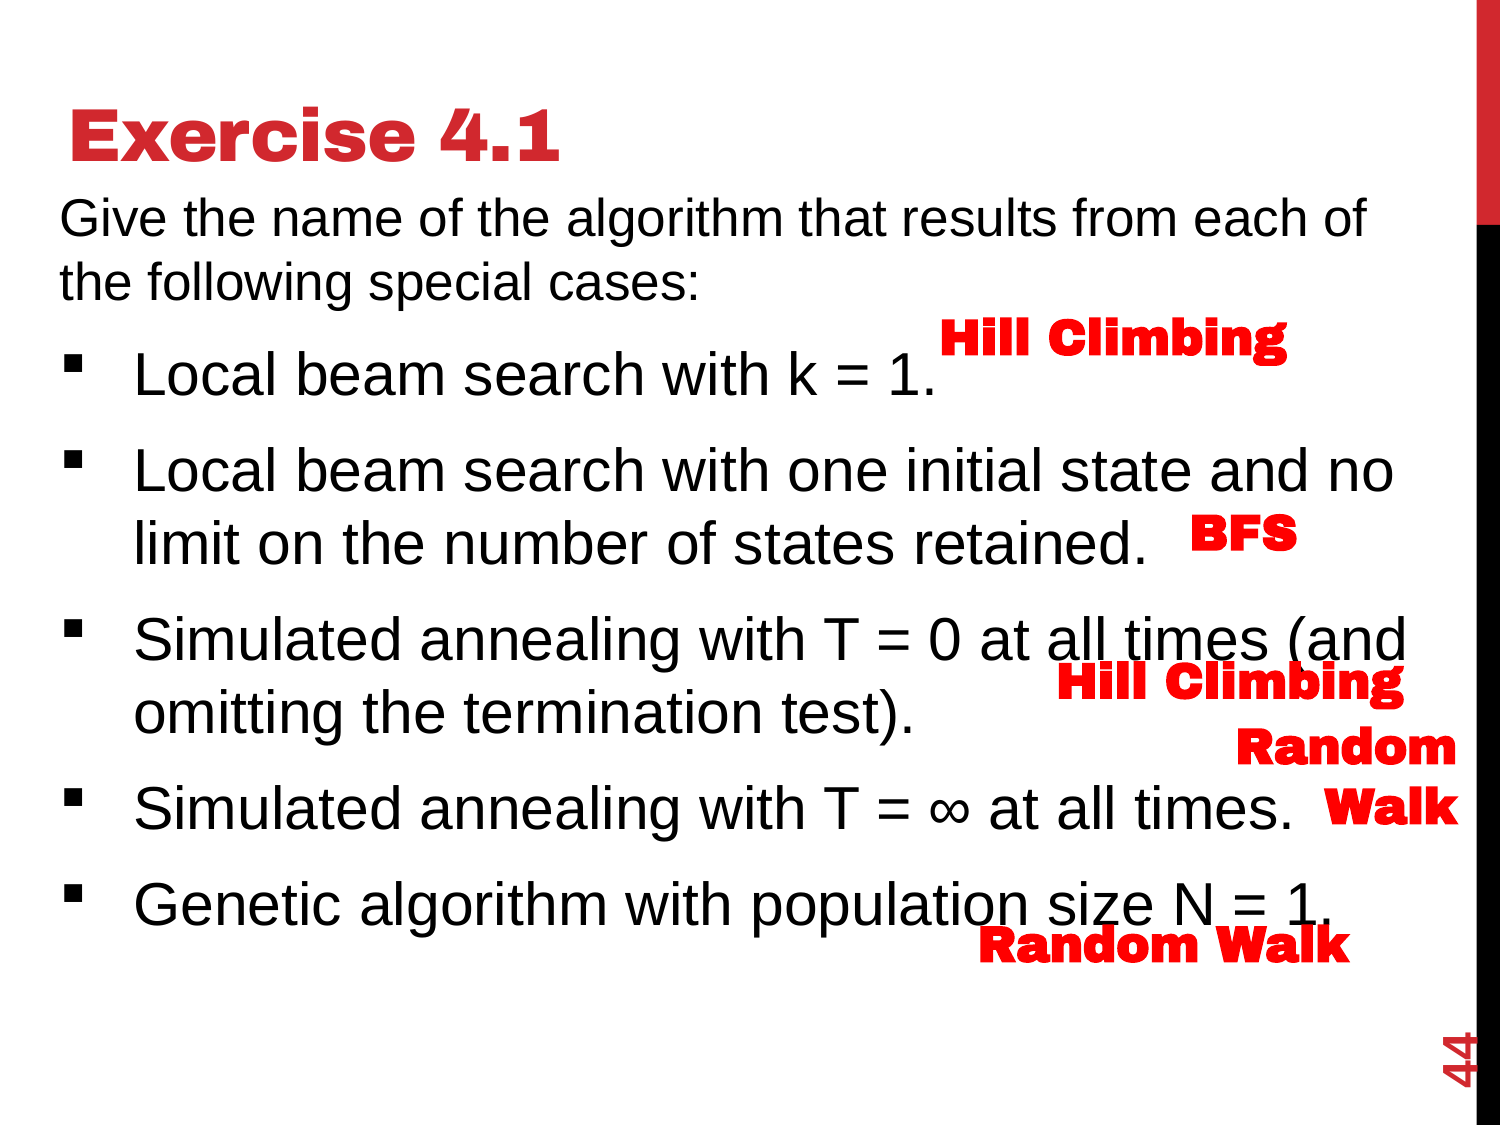

# Exercise 4.1
Give the name of the algorithm that results from each of the following special cases:
Local beam search with k = 1.
Local beam search with one initial state and no limit on the number of states retained.
Simulated annealing with T = 0 at all times (and omitting the termination test).
Simulated annealing with T = ∞ at all times.
Genetic algorithm with population size N = 1.

Hill Climbing
BFS
Hill Climbing
Random
Walk
Random Walk
44